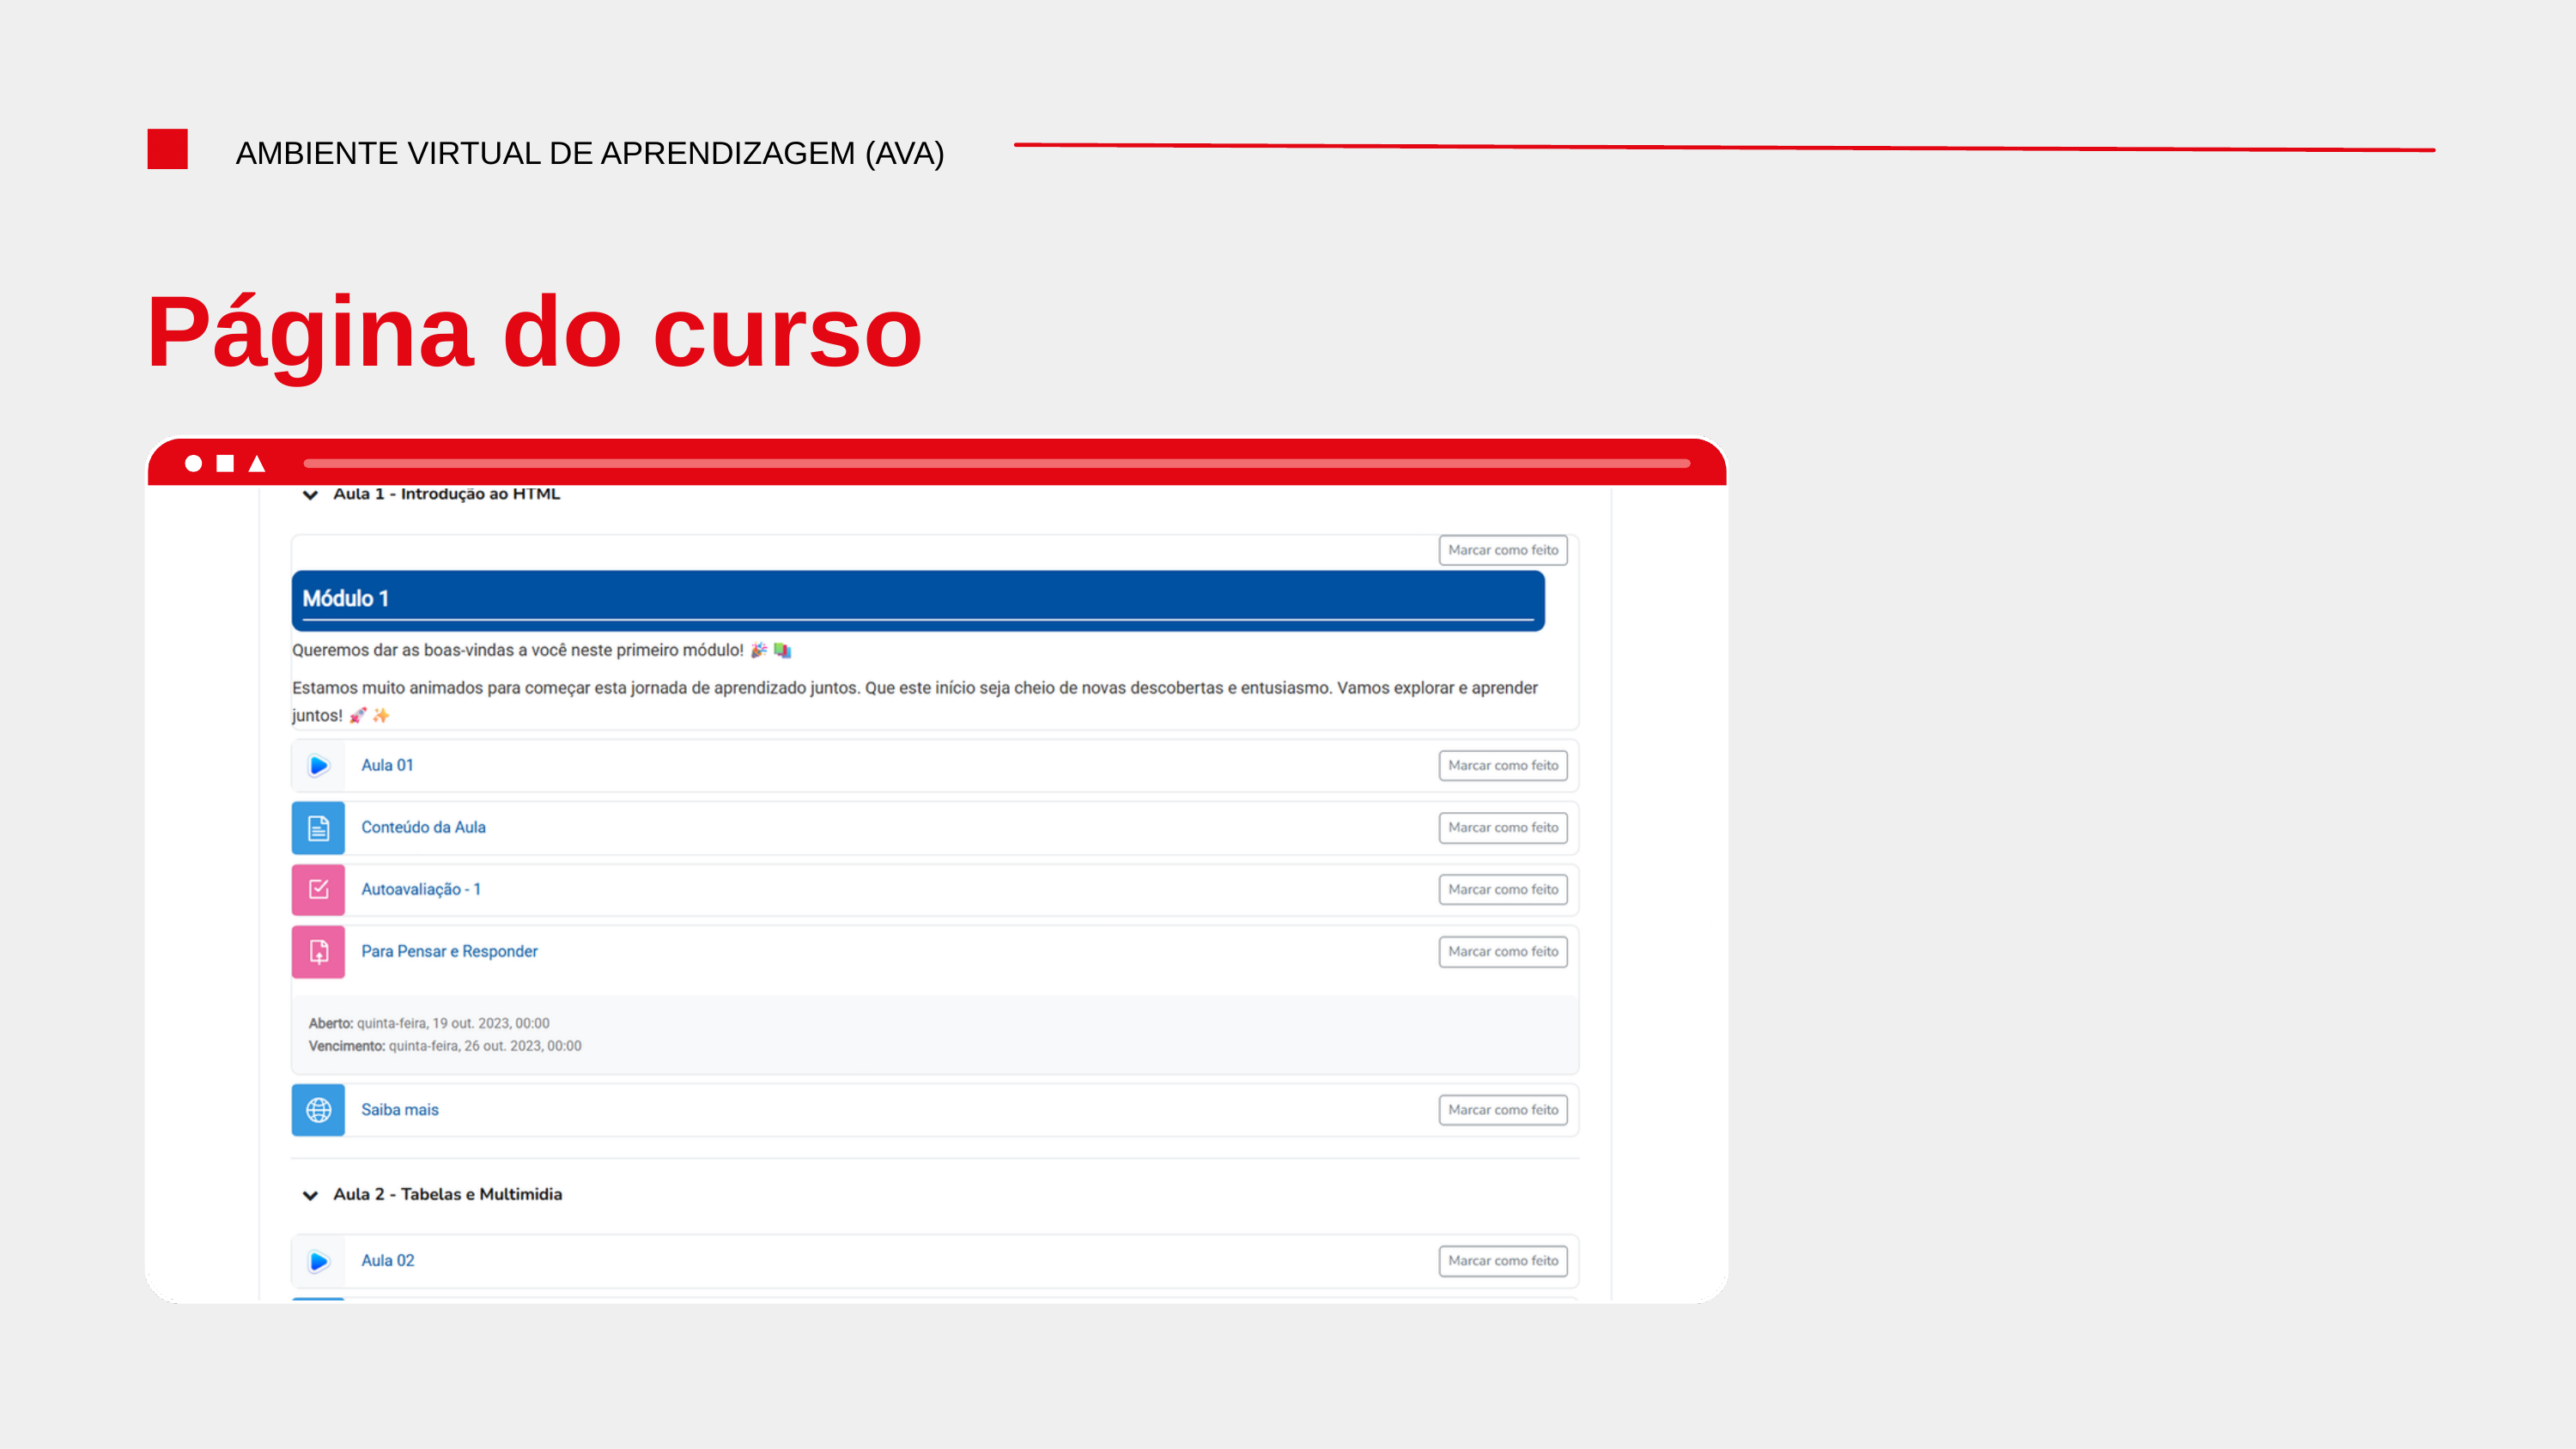

AMBIENTE VIRTUAL DE APRENDIZAGEM (AVA)
Página do curso